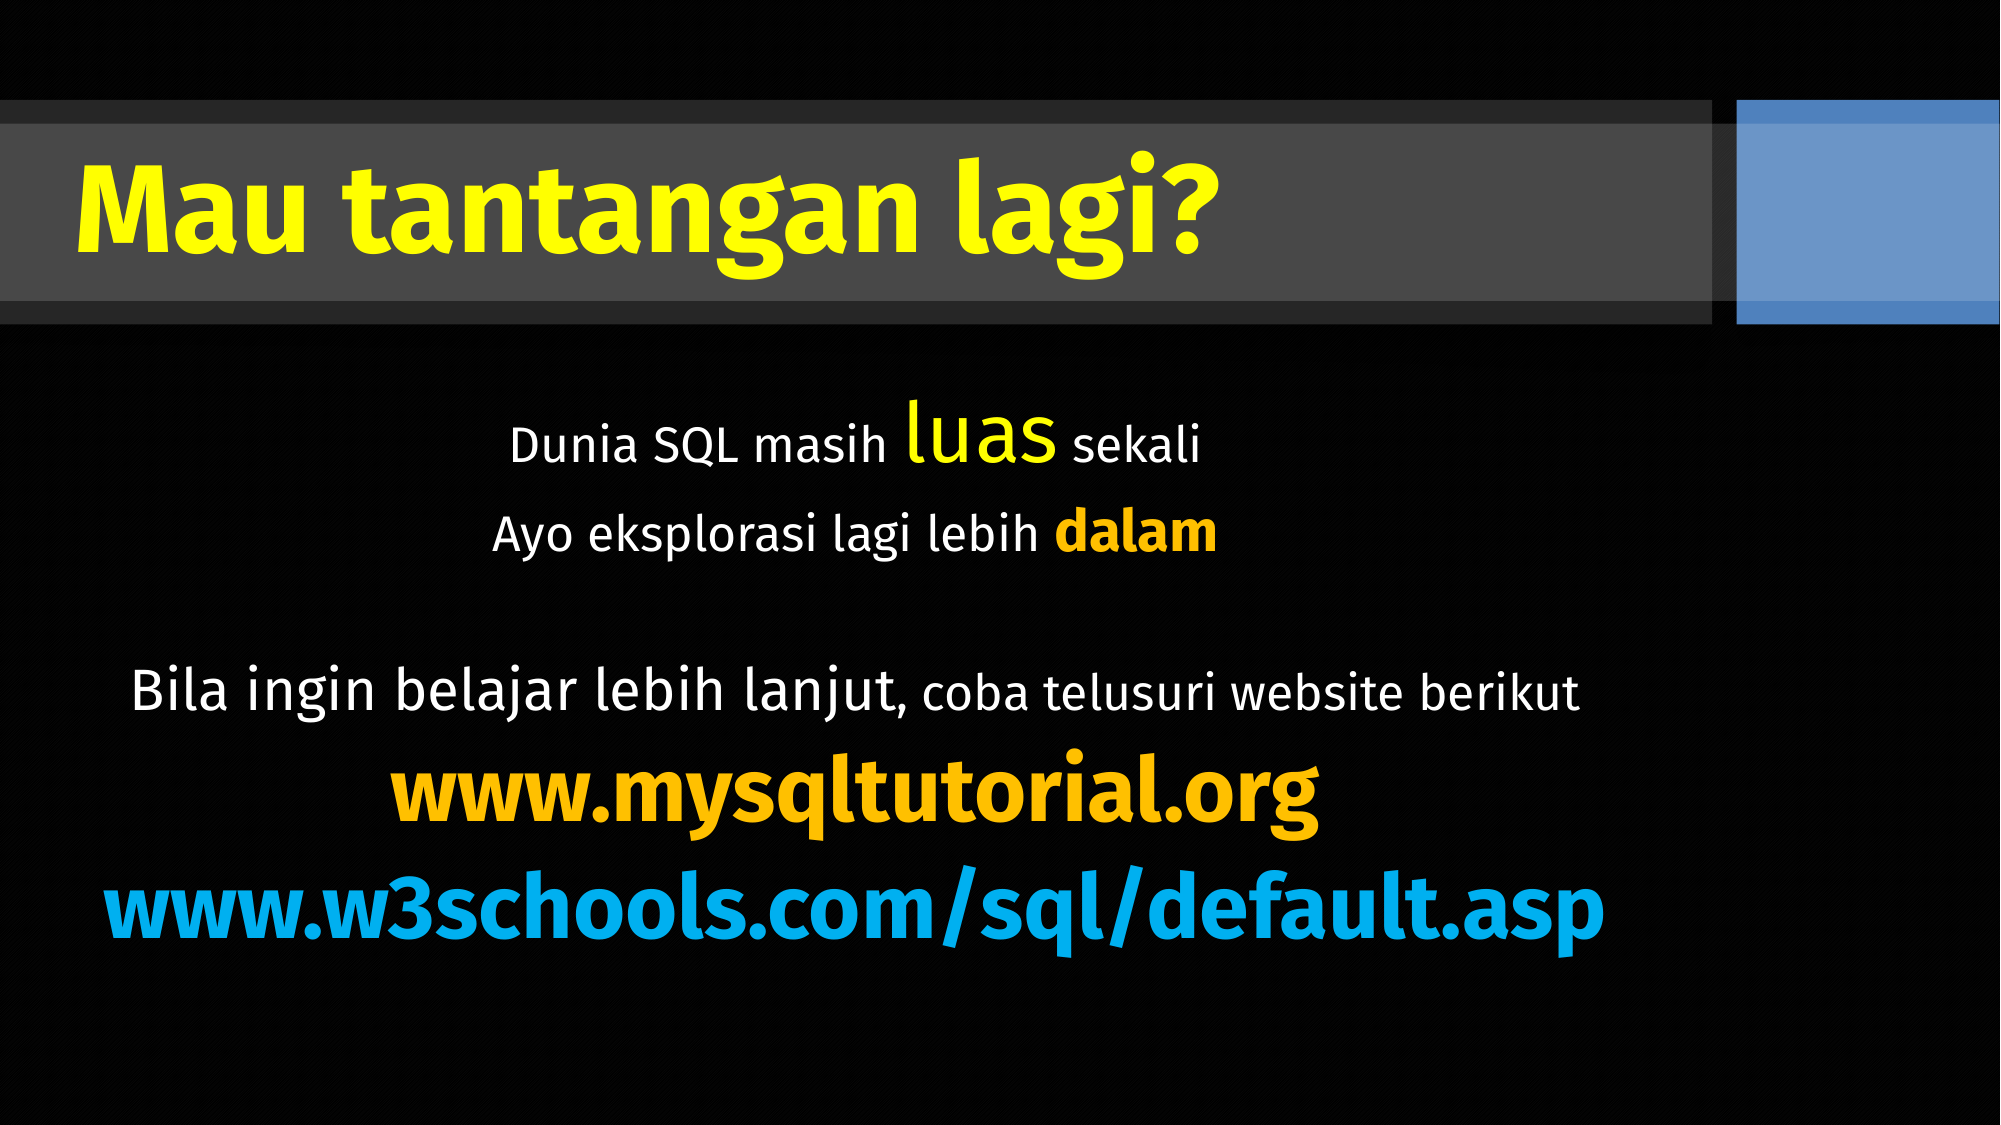

# Mau tantangan lagi?
Dunia SQL masih luas sekali
Ayo eksplorasi lagi lebih dalam

Bila ingin belajar lebih lanjut, coba telusuri website berikut
www.mysqltutorial.org
www.w3schools.com/sql/default.asp